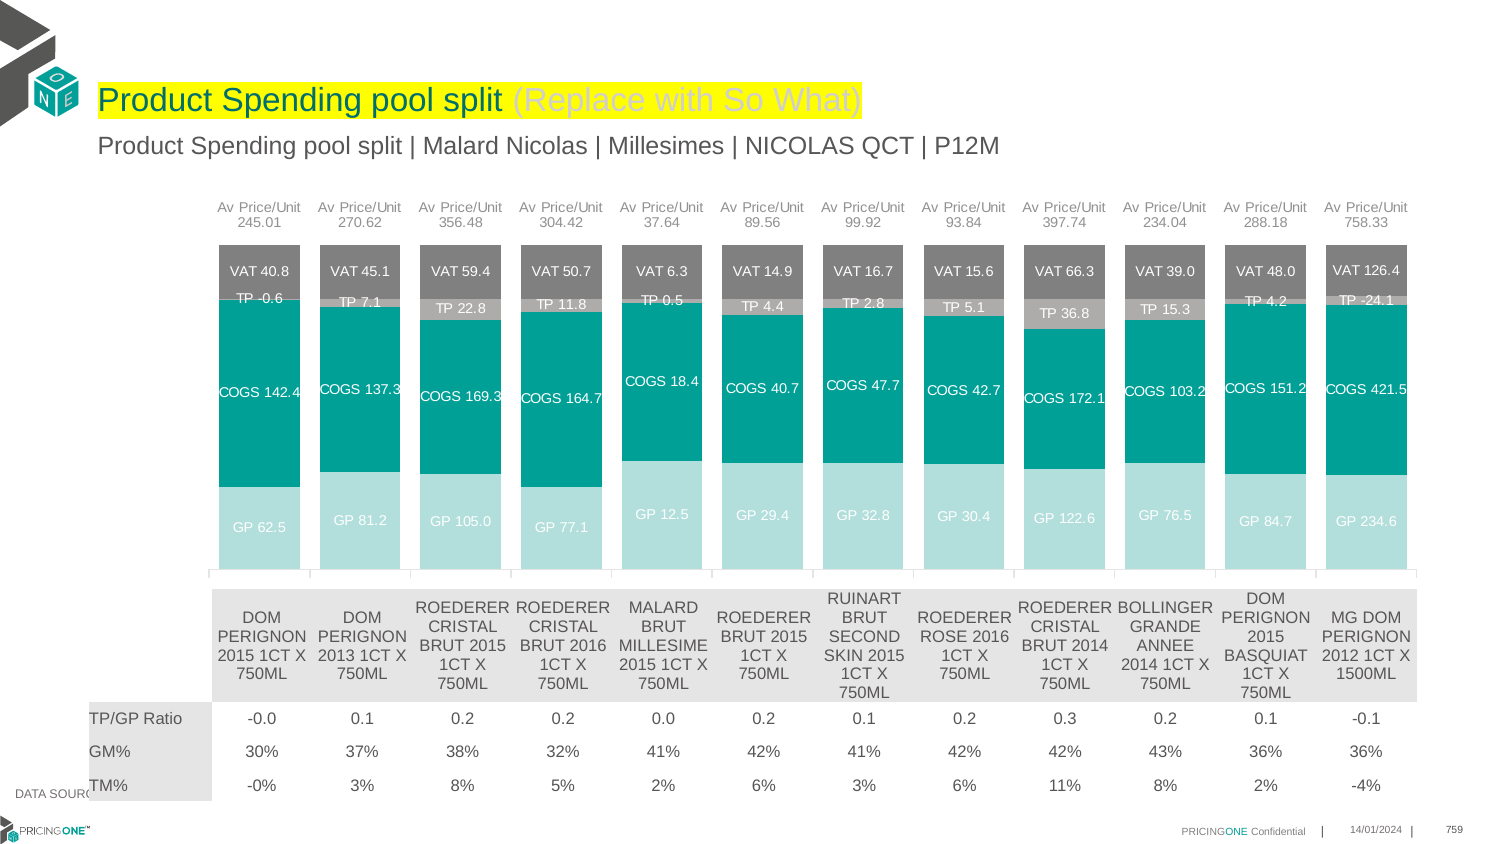

# Product Spending pool split (Replace with So What)
Product Spending pool split | Malard Nicolas | Millesimes | NICOLAS QCT | P12M

### Chart

| Category | GP | COGS | TP | VAT |
|---|---|---|---|---|
| Av Price/Unit 245.01 | 62.465647787610614 | 142.3517551622419 | -0.645819862340204 | 40.834316617502445 |
| Av Price/Unit 270.62 | 81.19260154440154 | 137.2603895752896 | 7.061809395109407 | 45.1029601029601 |
| Av Price/Unit 356.48 | 105.03052962962961 | 169.25957407407407 | 22.777797530864177 | 59.41358024691358 |
| Av Price/Unit 304.42 | 77.13994096385541 | 164.74760240963855 | 11.797195582329351 | 50.73694779116463 |
| Av Price/Unit 37.64 | 12.525242718446602 | 18.367482524271843 | 0.47184714131607564 | 6.272923408845741 |
| Av Price/Unit 89.56 | 29.442109499999997 | 40.7470705 | 4.43998666666667 | 14.92583333333333 |
| Av Price/Unit 99.92 | 32.79869837398374 | 47.699235772357724 | 2.767648509485099 | 16.653116531165303 |
| Av Price/Unit 93.84 | 30.400788888888886 | 42.729528888888886 | 5.067213086419784 | 15.639506172839484 |
| Av Price/Unit 397.74 | 122.56408064516127 | 172.0843612903226 | 36.803170967742005 | 66.2903225806451 |
| Av Price/Unit 234.04 | 76.50202173913041 | 103.19 | 15.344210144927558 | 39.007246376811565 |
| Av Price/Unit 288.18 | 84.71706176470589 | 151.18982352941177 | 4.240173529411777 | 48.029411764705884 |
| Av Price/Unit 758.33 | 234.57717499999998 | 421.49920833333334 | -24.131938888888612 | 126.38888888888876 |
|  | DOM PERIGNON 2015 1CT X 750ML | DOM PERIGNON 2013 1CT X 750ML | ROEDERER CRISTAL BRUT 2015 1CT X 750ML | ROEDERER CRISTAL BRUT 2016 1CT X 750ML | MALARD BRUT MILLESIME 2015 1CT X 750ML | ROEDERER BRUT 2015 1CT X 750ML | RUINART BRUT SECOND SKIN 2015 1CT X 750ML | ROEDERER ROSE 2016 1CT X 750ML | ROEDERER CRISTAL BRUT 2014 1CT X 750ML | BOLLINGER GRANDE ANNEE 2014 1CT X 750ML | DOM PERIGNON 2015 BASQUIAT 1CT X 750ML | MG DOM PERIGNON 2012 1CT X 1500ML |
| --- | --- | --- | --- | --- | --- | --- | --- | --- | --- | --- | --- | --- |
| TP/GP Ratio | -0.0 | 0.1 | 0.2 | 0.2 | 0.0 | 0.2 | 0.1 | 0.2 | 0.3 | 0.2 | 0.1 | -0.1 |
| GM% | 30% | 37% | 38% | 32% | 41% | 42% | 41% | 42% | 42% | 43% | 36% | 36% |
| TM% | -0% | 3% | 8% | 5% | 2% | 6% | 3% | 6% | 11% | 8% | 2% | -4% |
DATA SOURCE: Client P&L

14/01/2024
759